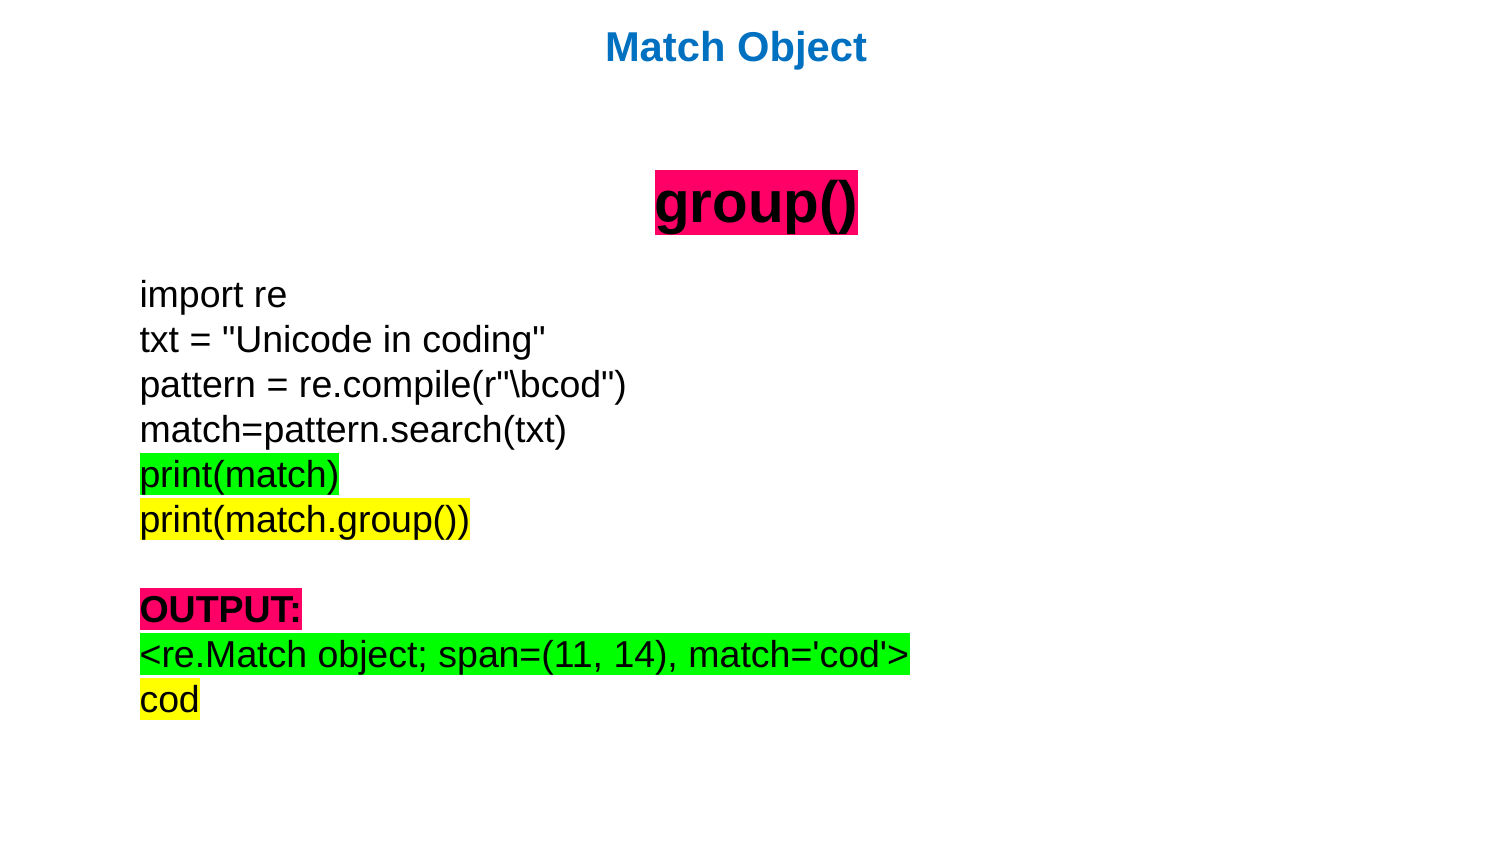

Match Object
group()

import re
txt = "Unicode in coding"
pattern = re.compile(r"\bcod")
match=pattern.search(txt)
print(match)
print(match.group())

OUTPUT:
<re.Match object; span=(11, 14), match='cod'>
cod